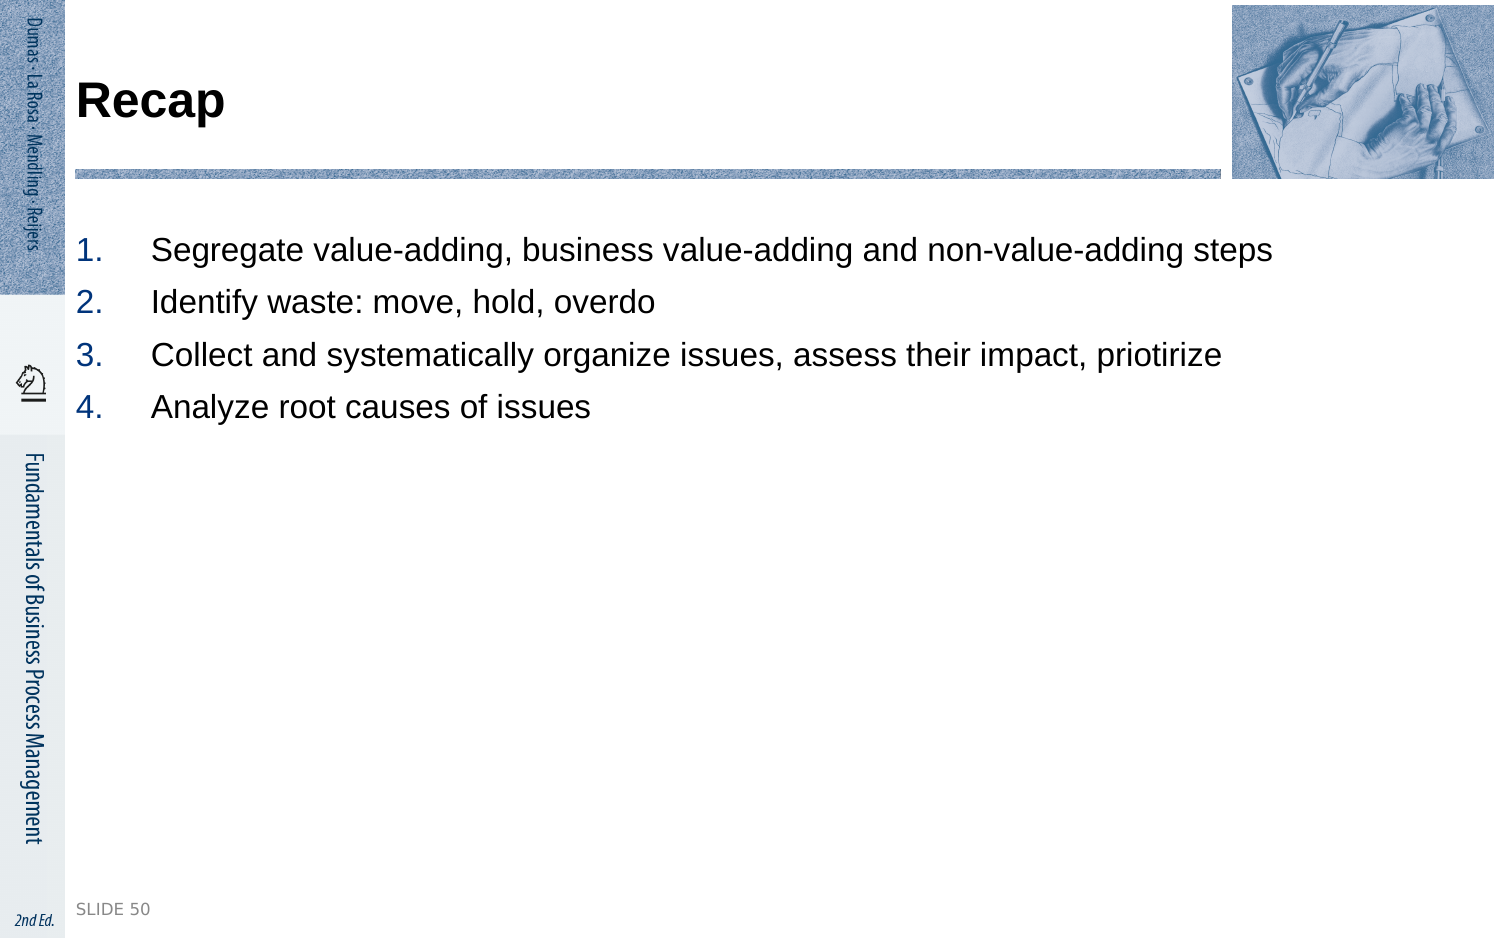

# Recap
Segregate value-adding, business value-adding and non-value-adding steps
Identify waste: move, hold, overdo
Collect and systematically organize issues, assess their impact, priotirize
Analyze root causes of issues
SLIDE 50